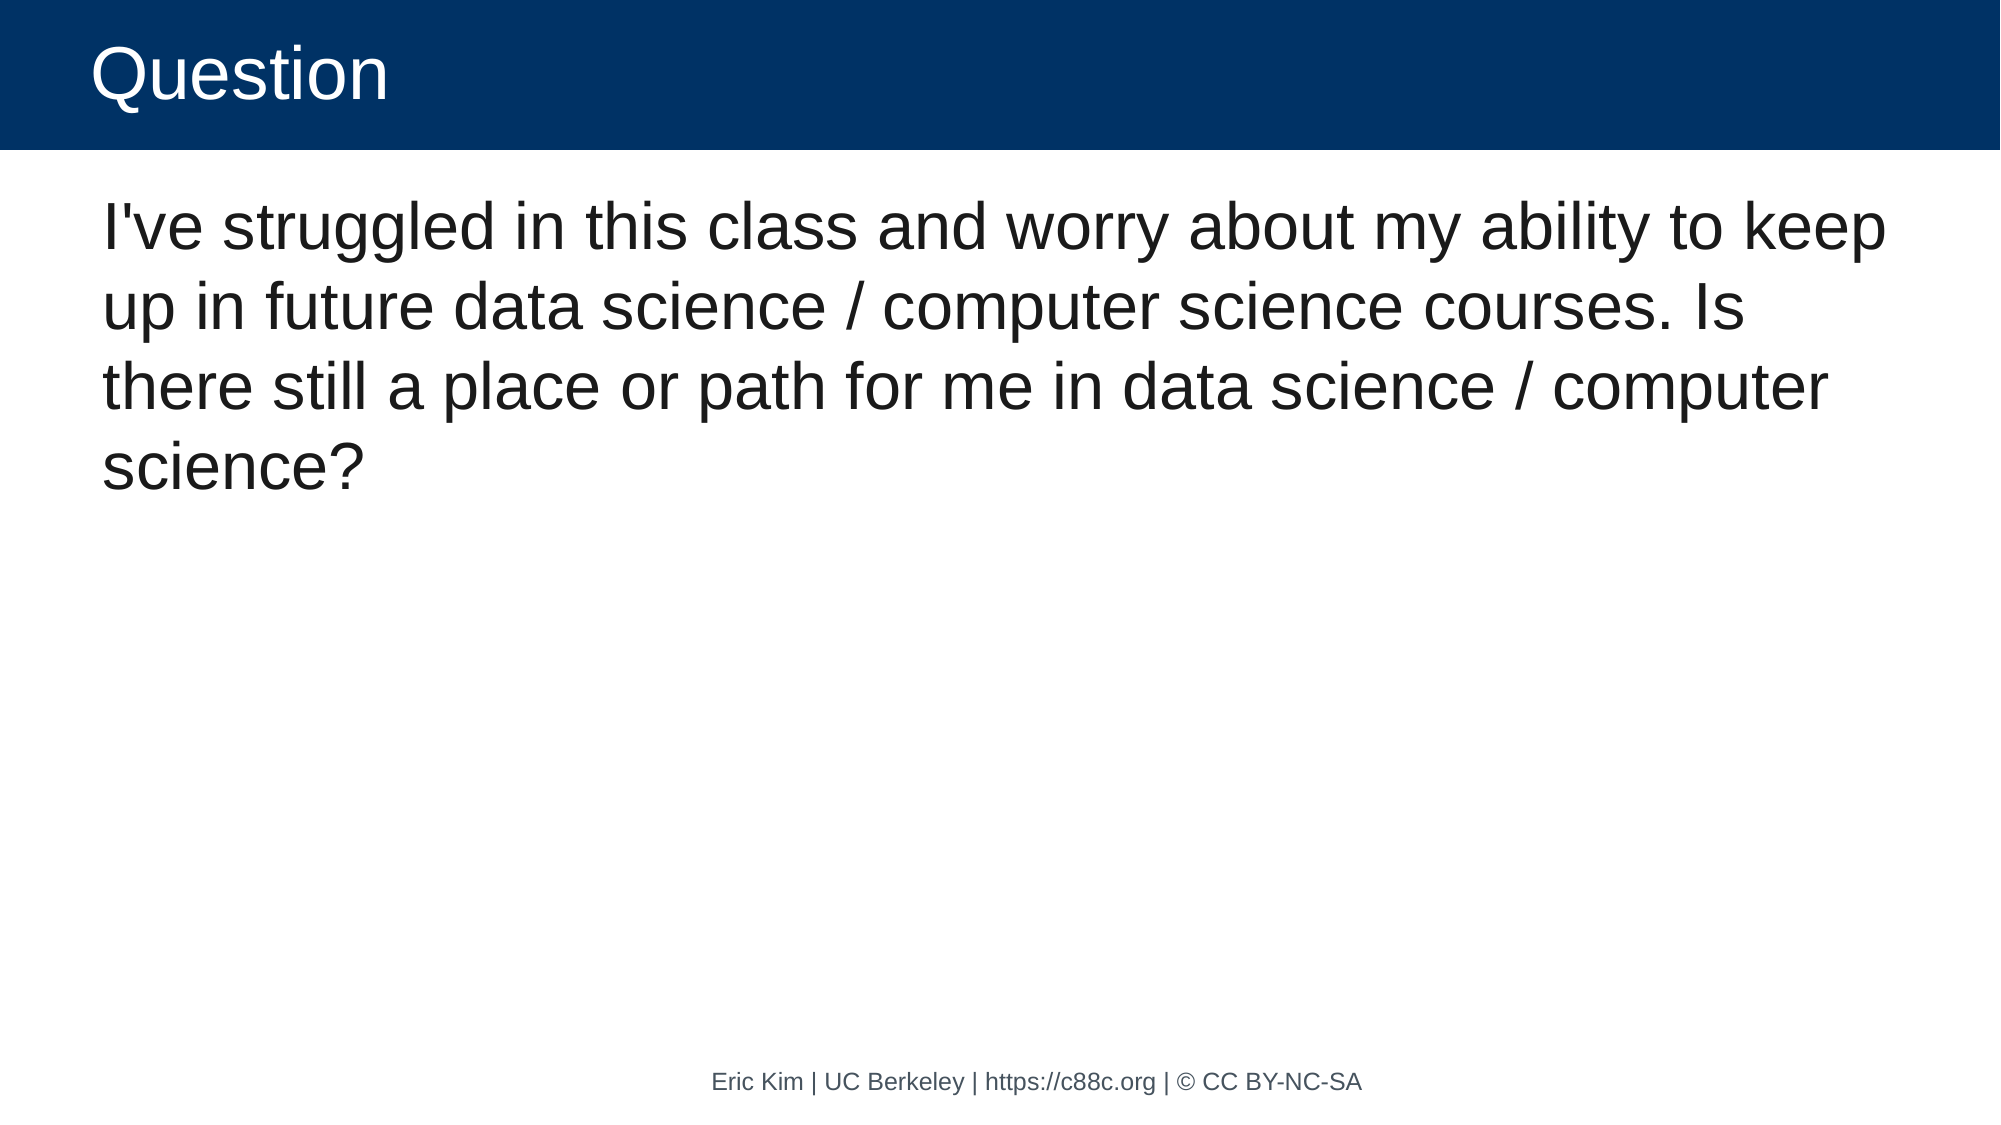

# Question
I've struggled in this class and worry about my ability to keep up in future data science / computer science courses. Is there still a place or path for me in data science / computer science?
Eric Kim | UC Berkeley | https://c88c.org | © CC BY-NC-SA